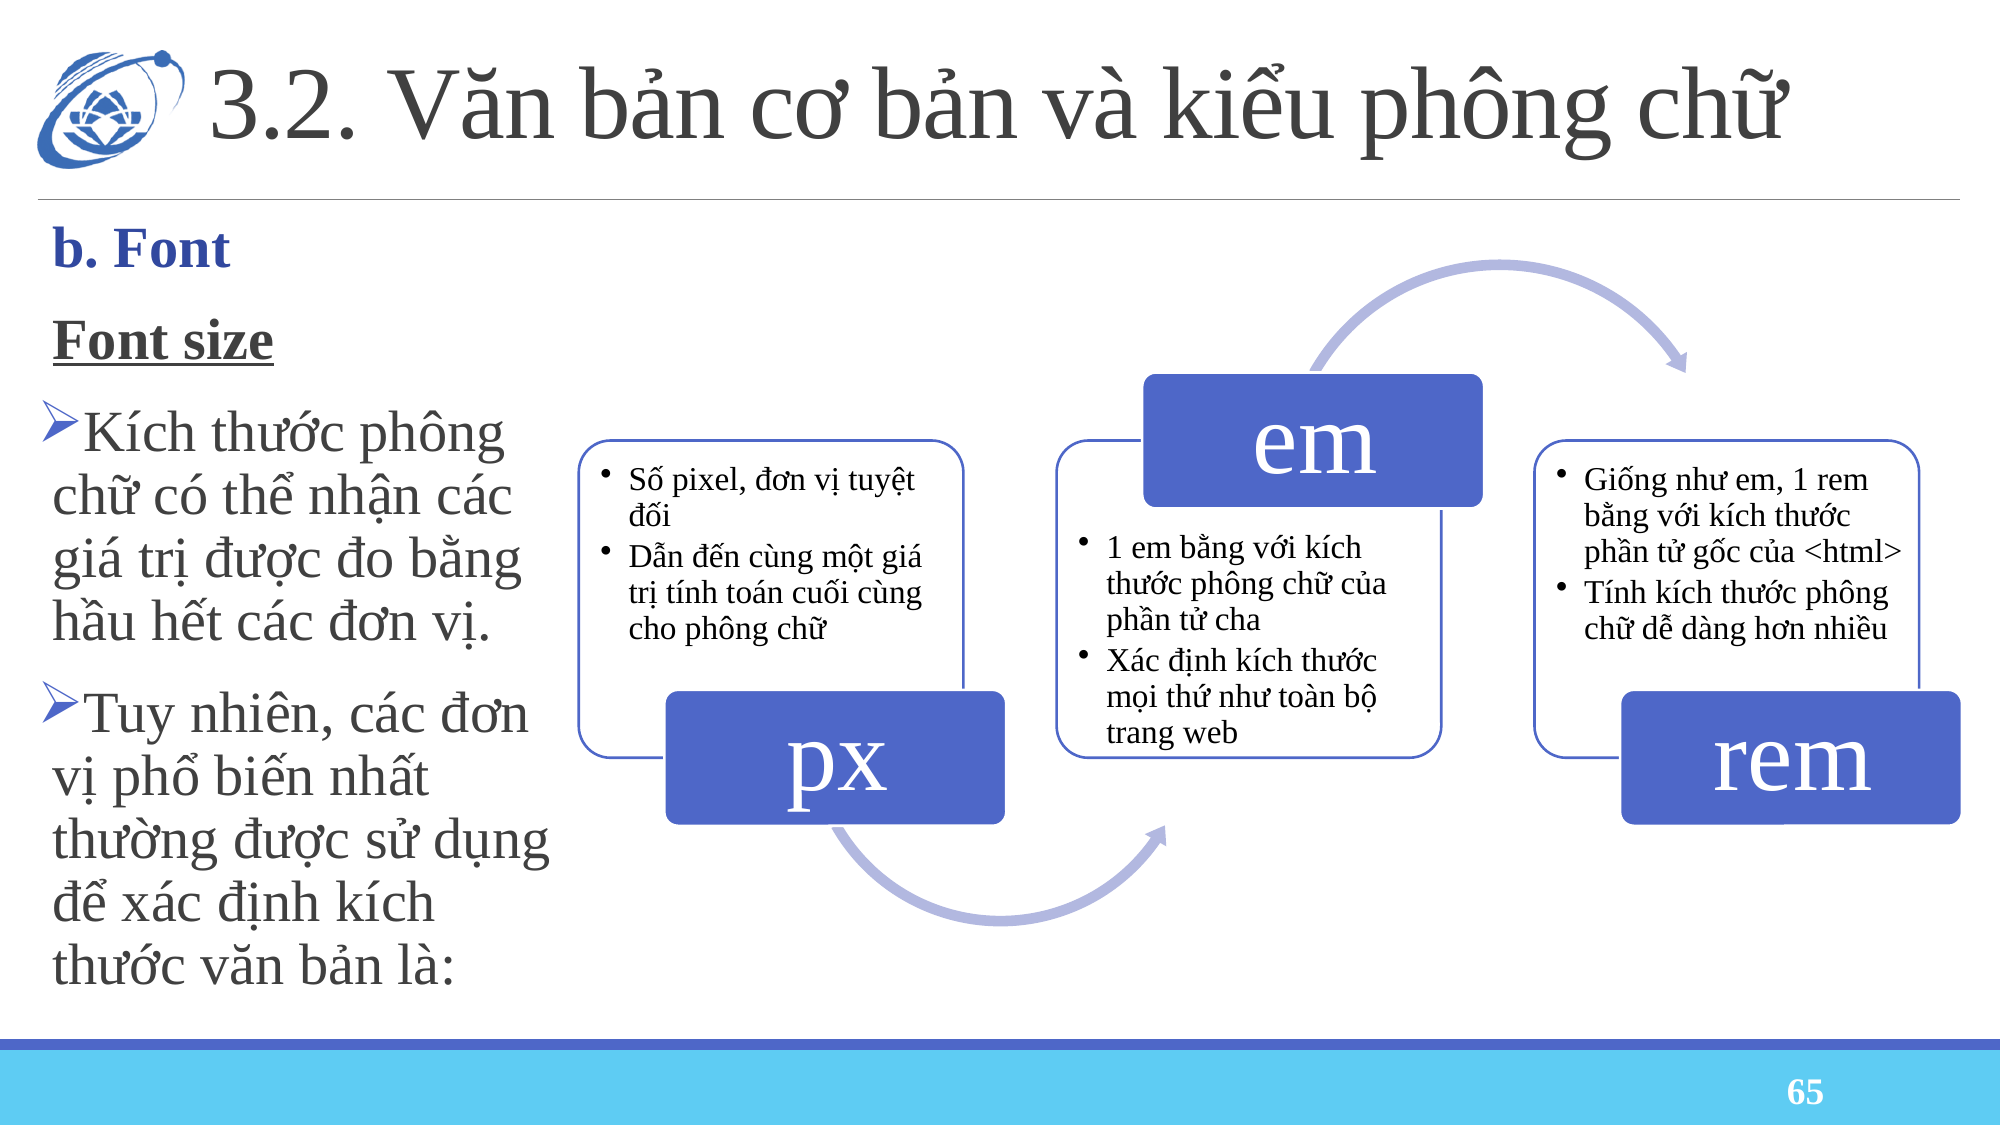

# 3.2. Văn bản cơ bản và kiểu phông chữ
Số pixel, đơn vị tuyệt đối
Dẫn đến cùng một giá trị tính toán cuối cùng cho phông chữ
px
1 em bằng với kích thước phông chữ của phần tử cha
Xác định kích thước mọi thứ như toàn bộ trang web
em
Giống như em, 1 rem bằng với kích thước phần tử gốc của <html>
Tính kích thước phông chữ dễ dàng hơn nhiều
rem
b. Font
Font size
Kích thước phông chữ có thể nhận các giá trị được đo bằng hầu hết các đơn vị.
Tuy nhiên, các đơn vị phổ biến nhất thường được sử dụng để xác định kích thước văn bản là:
65